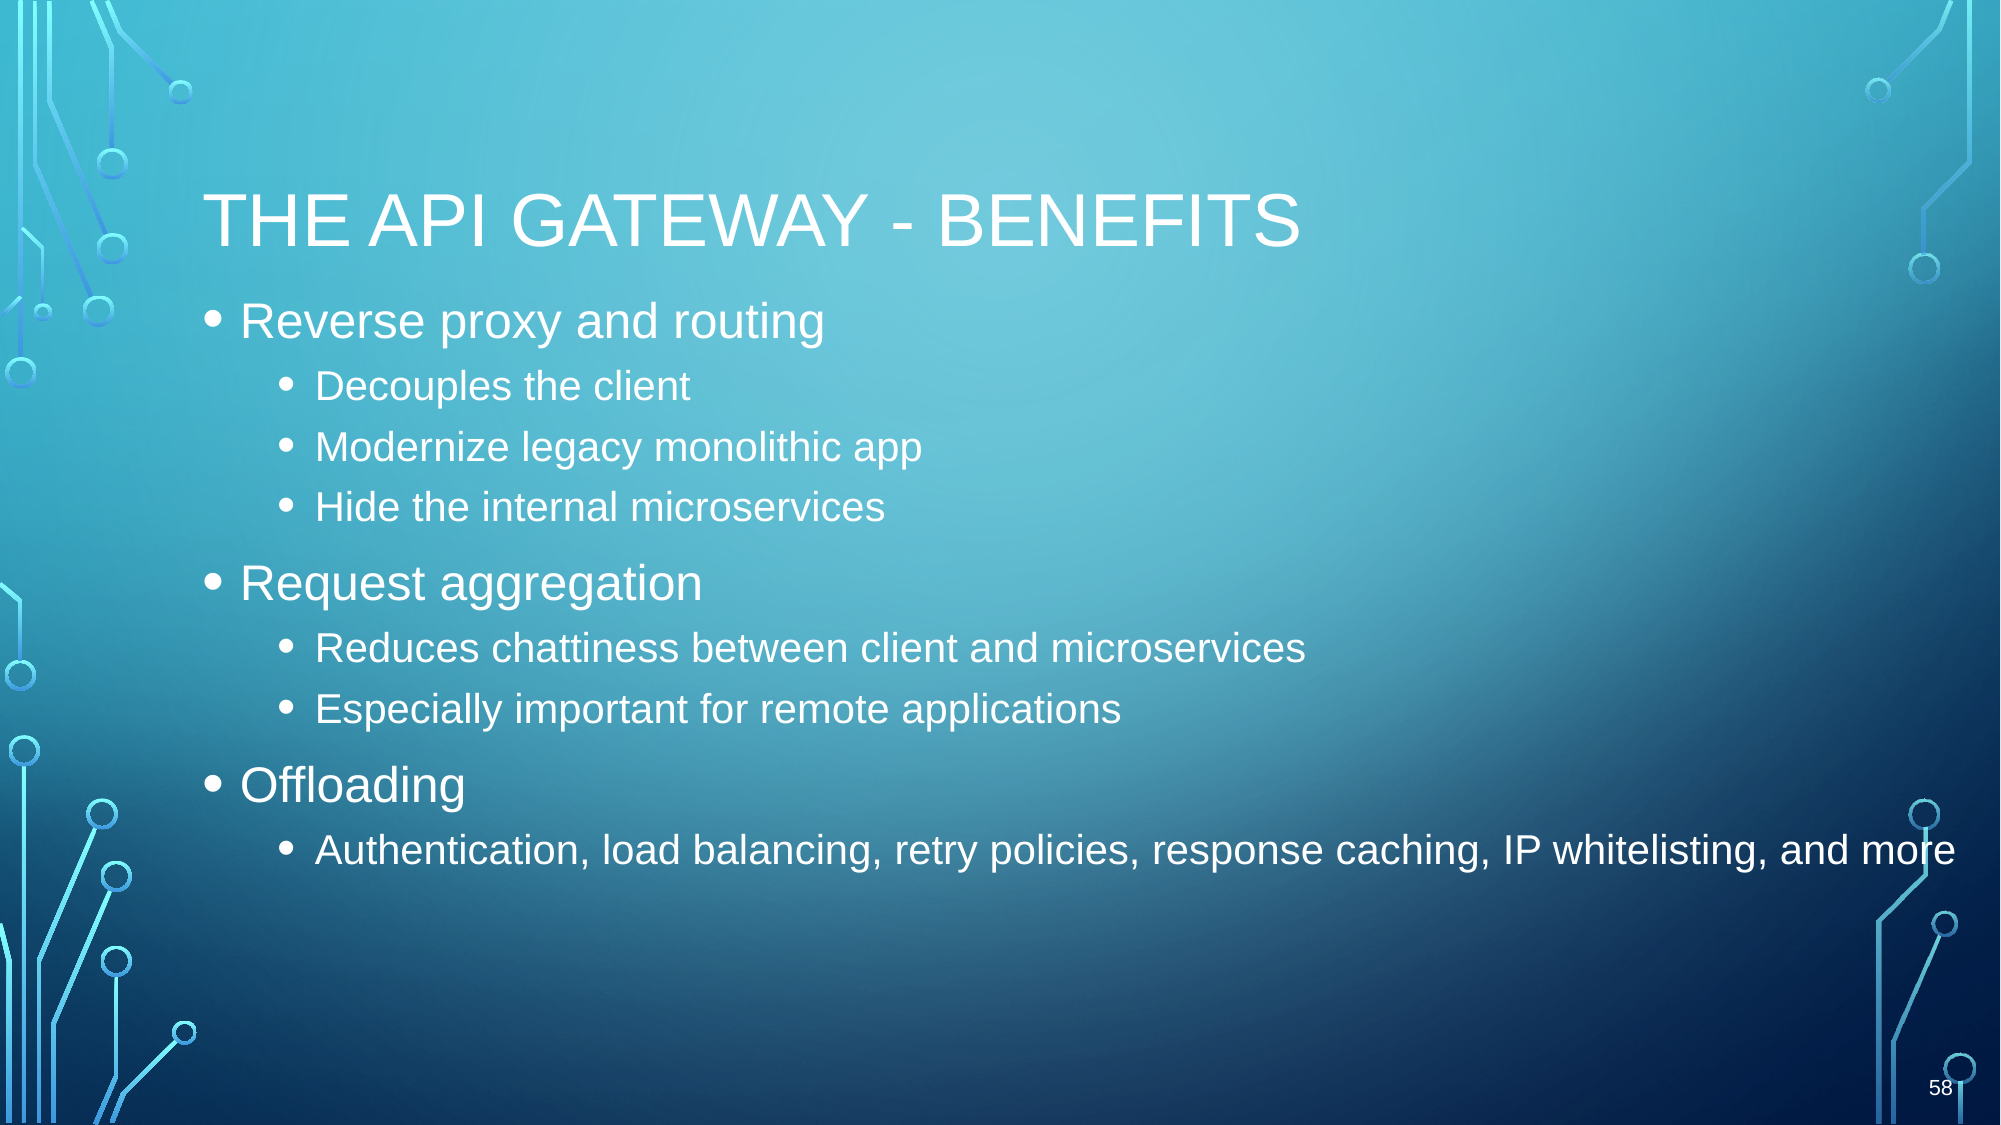

# THE API GATEWAY - Benefits
Reverse proxy and routing
Decouples the client
Modernize legacy monolithic app
Hide the internal microservices
Request aggregation
Reduces chattiness between client and microservices
Especially important for remote applications
Offloading
Authentication, load balancing, retry policies, response caching, IP whitelisting, and more
58